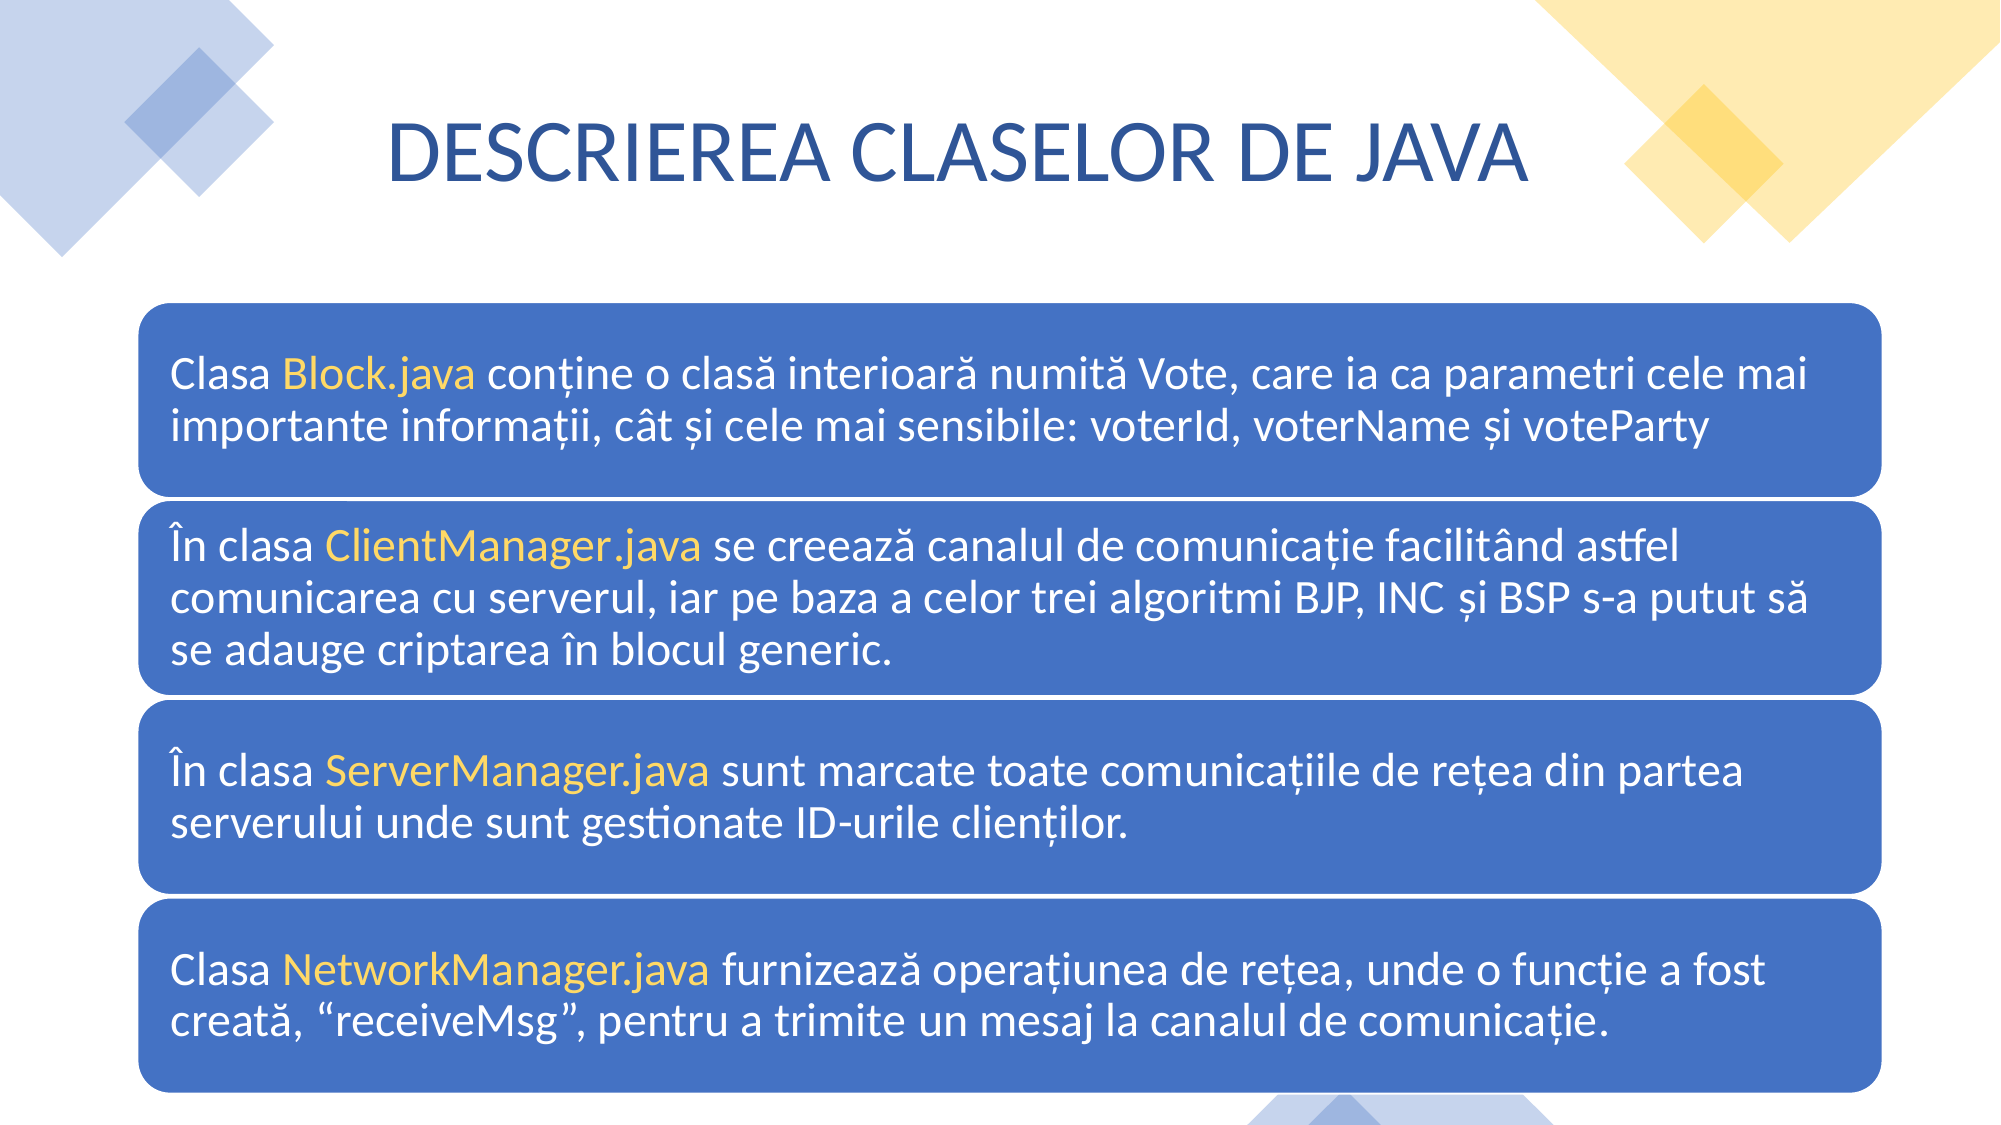

DESCRIEREA CLASELOR DE JAVA

Clasa Block.java conține o clasă interioară numită Vote, care ia ca parametri cele mai importante informații, cât și cele mai sensibile: voterId, voterName şi voteParty
În clasa ServerManager.java sunt marcate toate comunicaţiile de reţea din partea serverului unde sunt gestionate ID-urile clienţilor.
În clasa ClientManager.java se creează canalul de comunicație facilitând astfel comunicarea cu serverul, iar pe baza a celor trei algoritmi BJP, INC și BSP s-a putut să se adauge criptarea în blocul generic.
Clasa NetworkManager.java furnizează operaţiunea de reţea, unde o funcţie a fost creată, “receiveMsg”, pentru a trimite un mesaj la canalul de comunicaţie.